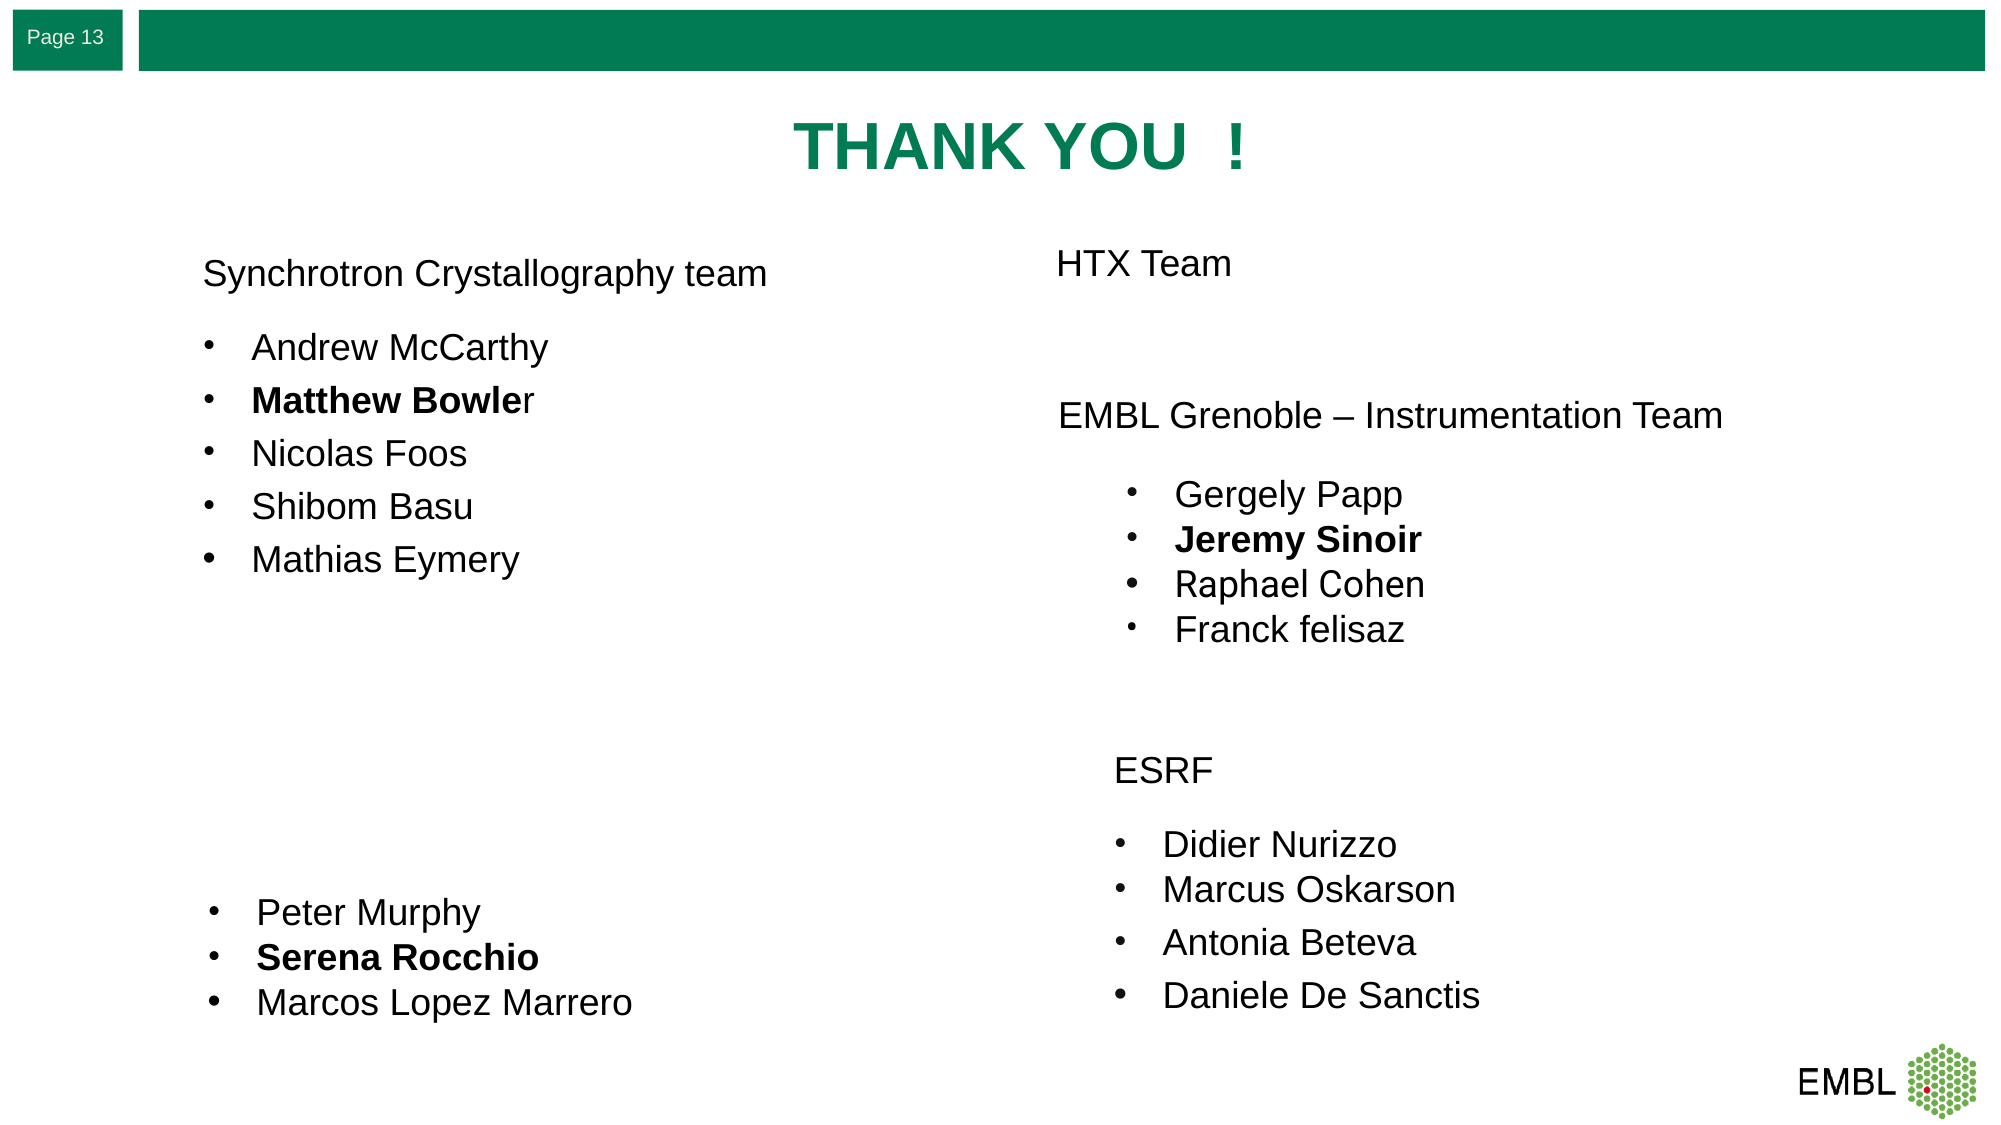

Page 13
THANK YOU  !
HTX Team
Synchrotron Crystallography team
Andrew McCarthy
Matthew Bowler
Nicolas Foos
Shibom Basu
Mathias Eymery

EMBL Grenoble – Instrumentation Team
Gergely Papp
Jeremy Sinoir
Raphael Cohen
Franck felisaz
ESRF
Didier Nurizzo
Marcus Oskarson
Antonia Beteva
Daniele De Sanctis
Peter Murphy
Serena Rocchio
Marcos Lopez Marrero